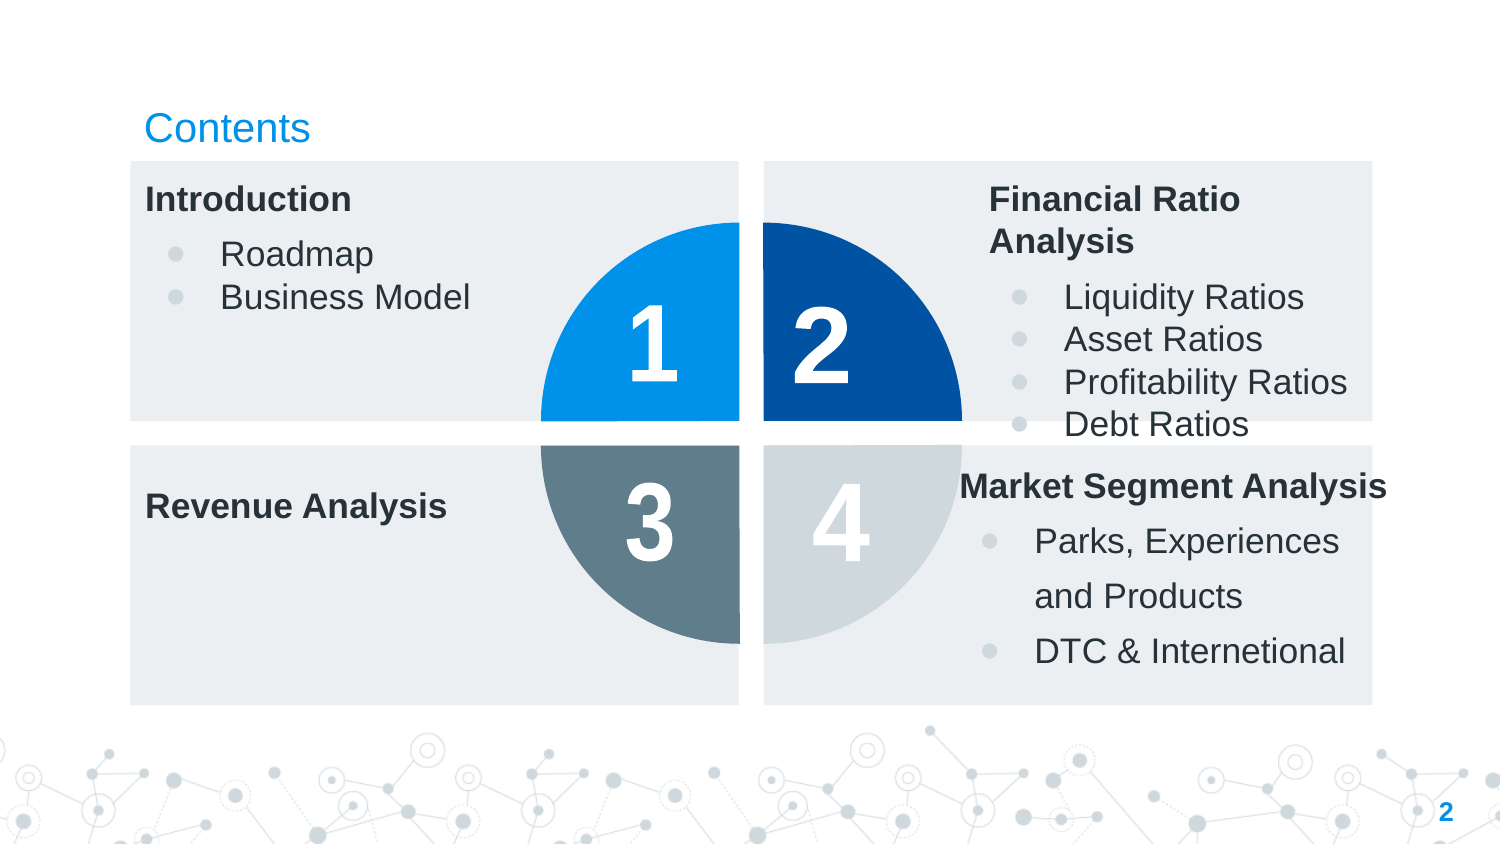

# Contents
Introduction
Roadmap
Business Model
Financial Ratio Analysis
Liquidity Ratios
Asset Ratios
Profitability Ratios
Debt Ratios

1
2
Revenue Analysis

Market Segment Analysis
Parks, Experiences
and Products
DTC & Internetional

3
4
2